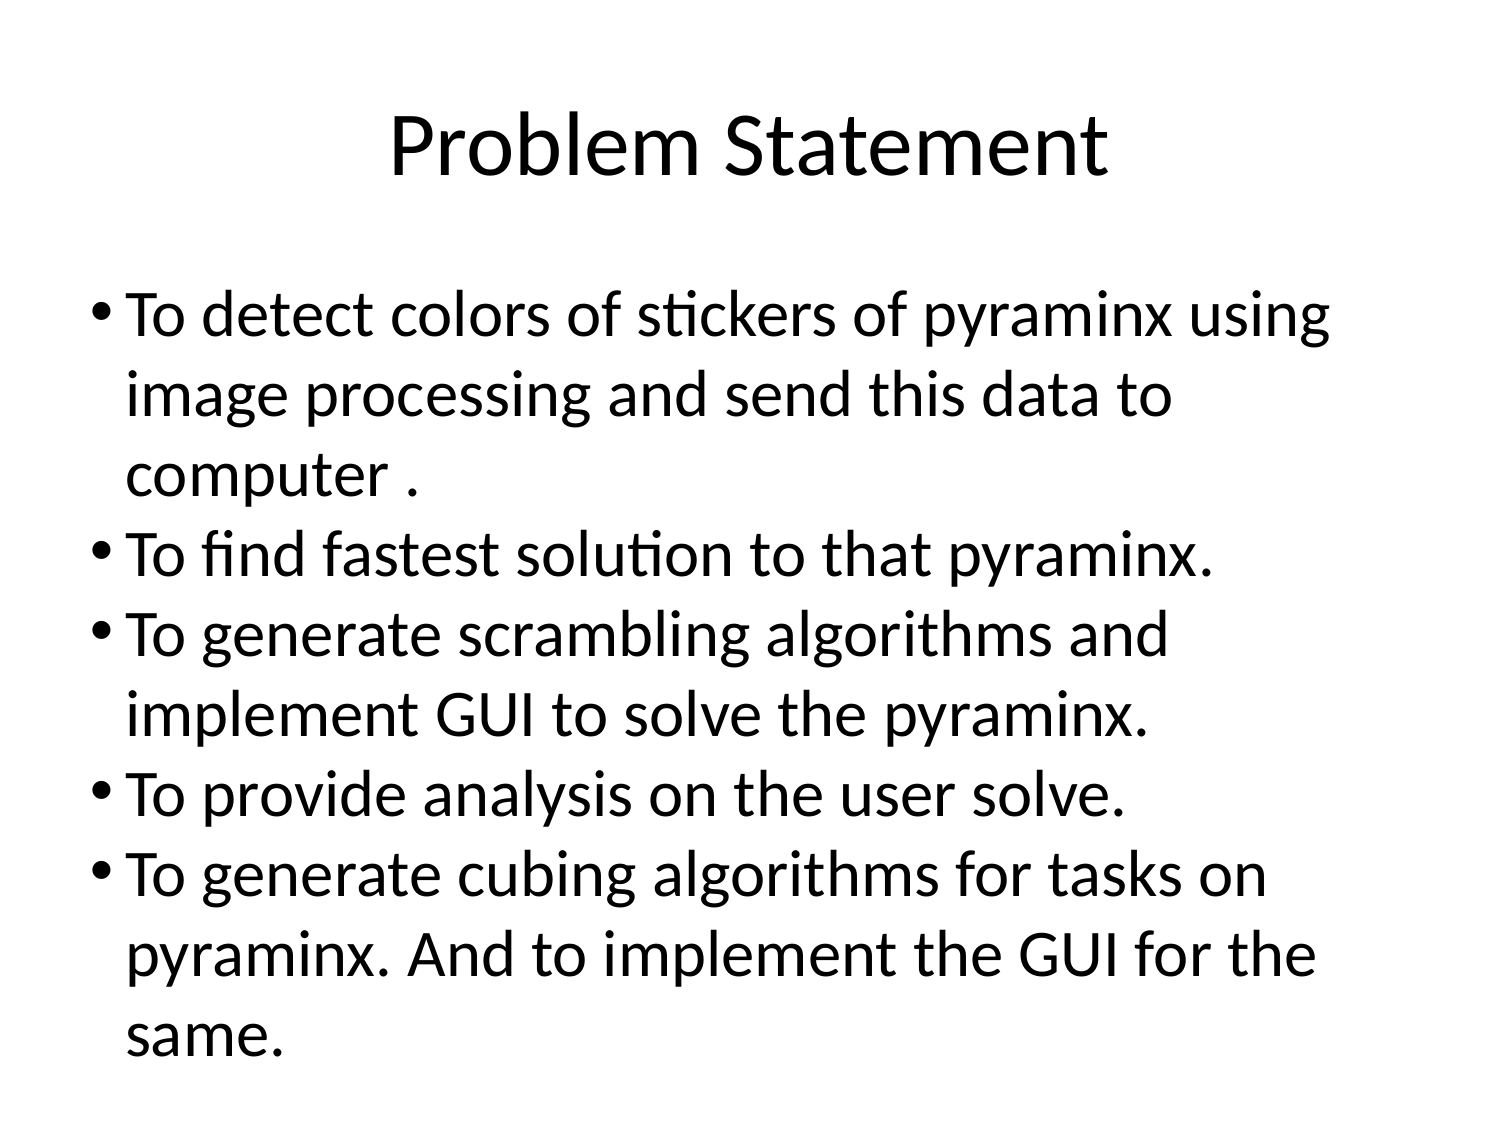

Problem Statement
To detect colors of stickers of pyraminx using image processing and send this data to computer .
To find fastest solution to that pyraminx.
To generate scrambling algorithms and implement GUI to solve the pyraminx.
To provide analysis on the user solve.
To generate cubing algorithms for tasks on pyraminx. And to implement the GUI for the same.